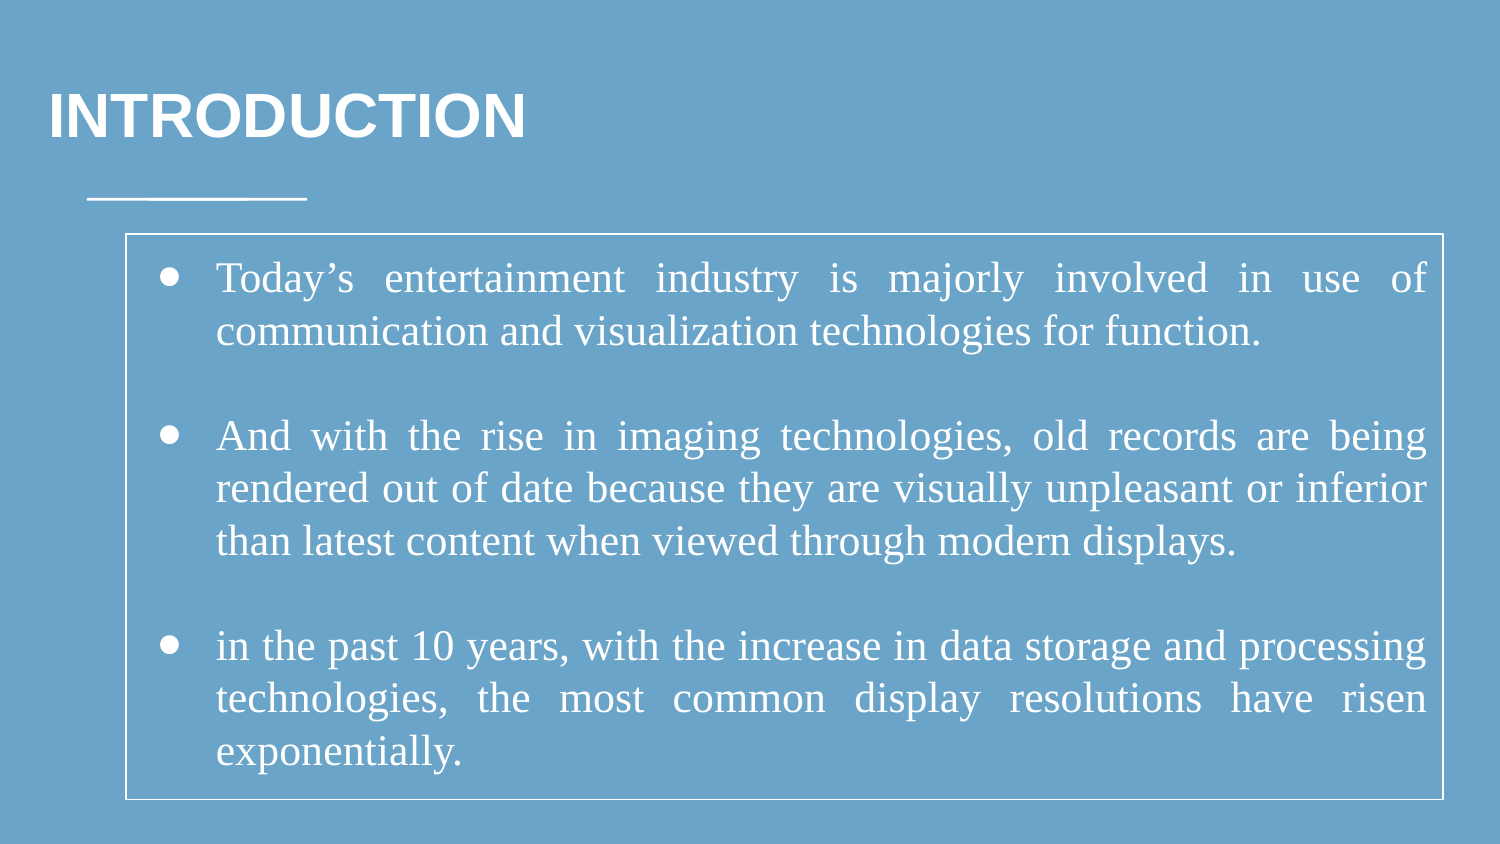

# INTRODUCTION
Today’s entertainment industry is majorly involved in use of communication and visualization technologies for function.

And with the rise in imaging technologies, old records are being rendered out of date because they are visually unpleasant or inferior than latest content when viewed through modern displays.

in the past 10 years, with the increase in data storage and processing technologies, the most common display resolutions have risen exponentially.